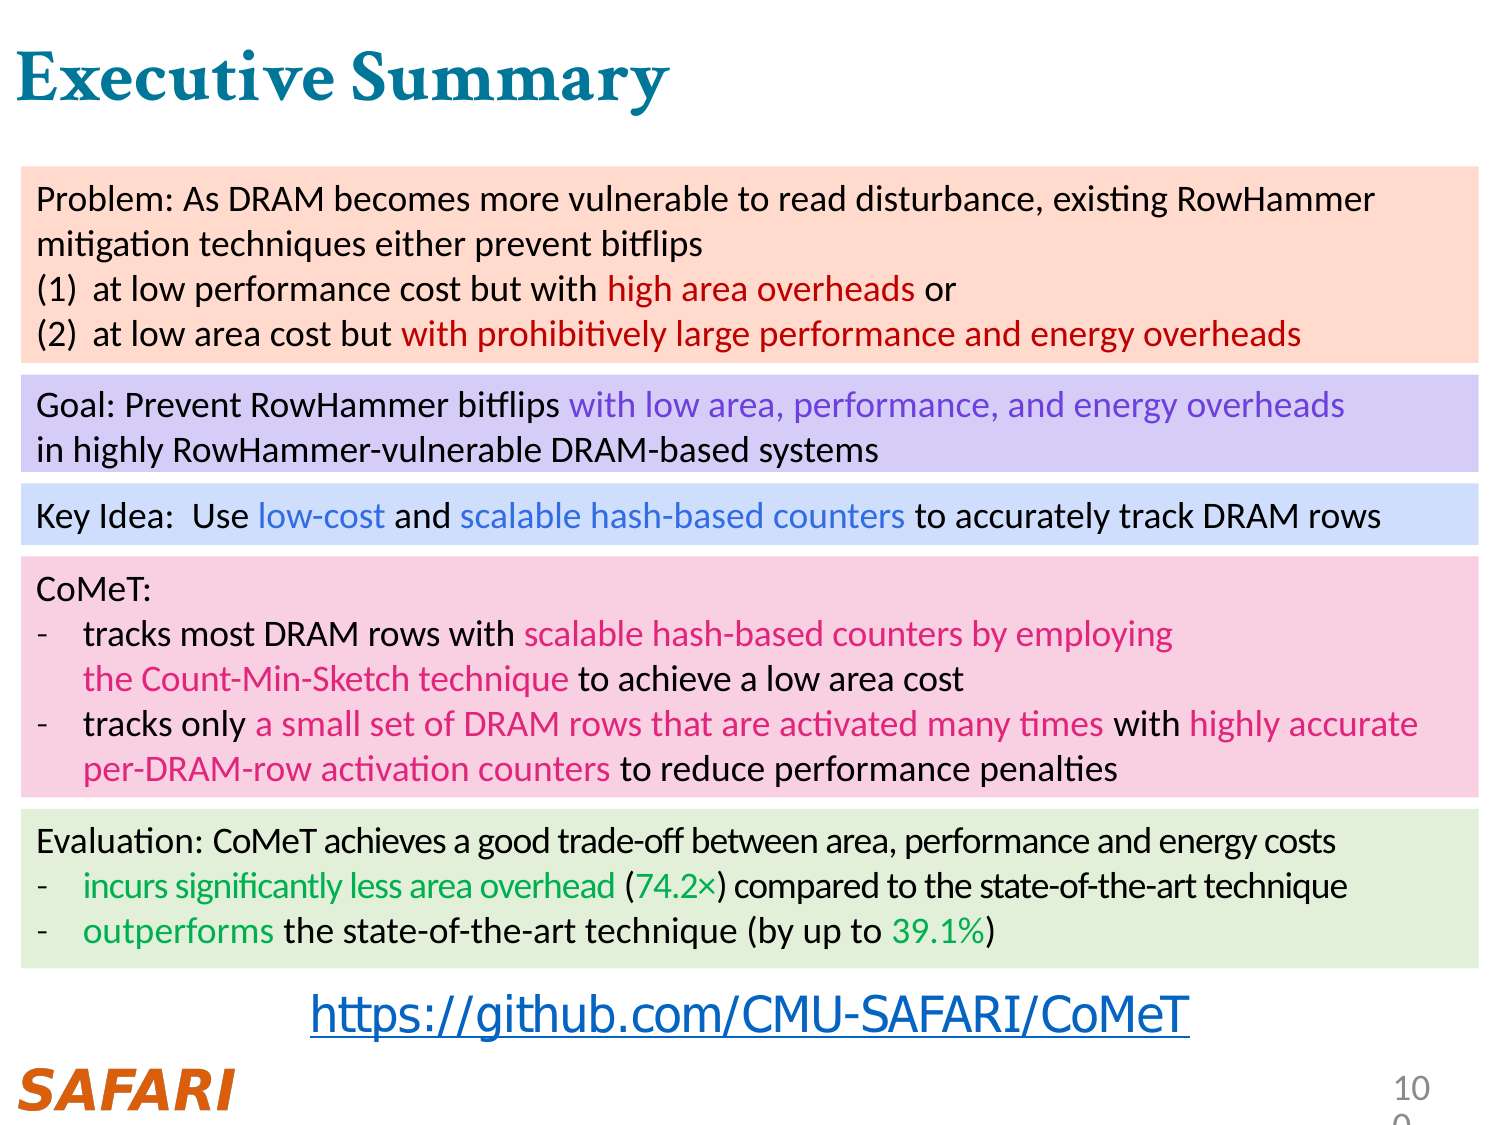

# Executive Summary
Problem: As DRAM becomes more vulnerable to read disturbance, existing RowHammer mitigation techniques either prevent bitflips
at low performance cost but with high area overheads or
at low area cost but with prohibitively large performance and energy overheads

Goal: Prevent RowHammer bitflips with low area, performance, and energy overheads
in highly RowHammer-vulnerable DRAM-based systems
Key Idea:  Use low-cost and scalable hash-based counters to accurately track DRAM rows
CoMeT:
tracks most DRAM rows with scalable hash-based counters by employing
the Count-Min-Sketch technique to achieve a low area cost
tracks only a small set of DRAM rows that are activated many times with highly accurate per-DRAM-row activation counters to reduce performance penalties
Evaluation: CoMeT achieves a good trade-off between area, performance and energy costs
incurs significantly less area overhead (74.2×) compared to the state-of-the-art technique
outperforms the state-of-the-art technique (by up to 39.1%)
https://github.com/CMU-SAFARI/CoMeT
100